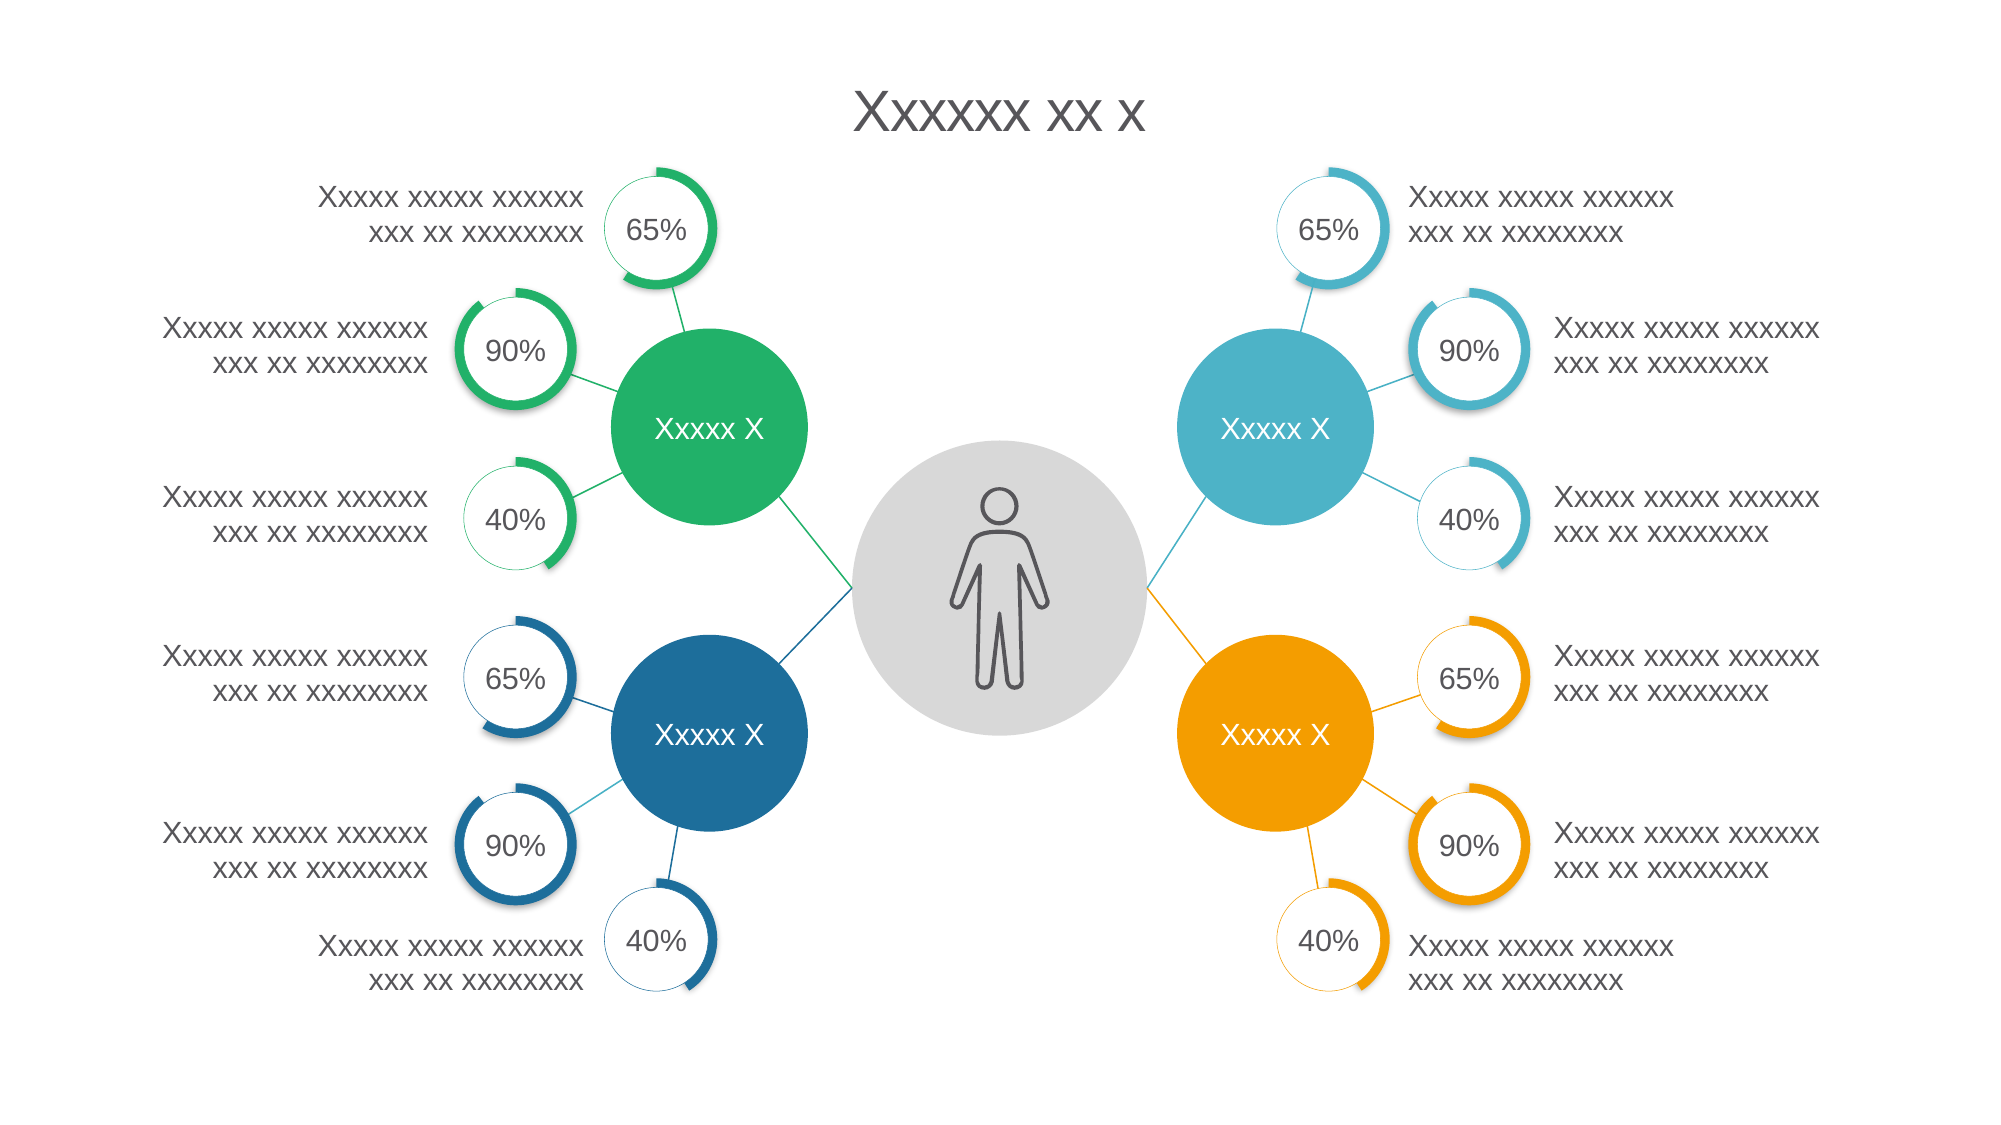

# Xxxxxx xx x

Xxxxx xxxxx xxxxxx xxx xx xxxxxxxx
Xxxxx xxxxx xxxxxx xxx xx xxxxxxxx
65%
65%

90%
90%
Xxxxx xxxxx xxxxxx xxx xx xxxxxxxx
Xxxxx xxxxx xxxxxx xxx xx xxxxxxxx
Xxxxx X
Xxxxx X

40%
40%
Xxxxx xxxxx xxxxxx xxx xx xxxxxxxx
Xxxxx xxxxx xxxxxx xxx xx xxxxxxxx

65%
65%
Xxxxx xxxxx xxxxxx xxx xx xxxxxxxx
Xxxxx xxxxx xxxxxx xxx xx xxxxxxxx
Xxxxx X
Xxxxx X

90%
90%
Xxxxx xxxxx xxxxxx xxx xx xxxxxxxx
Xxxxx xxxxx xxxxxx xxx xx xxxxxxxx

40%
40%
Xxxxx xxxxx xxxxxx xxx xx xxxxxxxx
Xxxxx xxxxx xxxxxx xxx xx xxxxxxxx